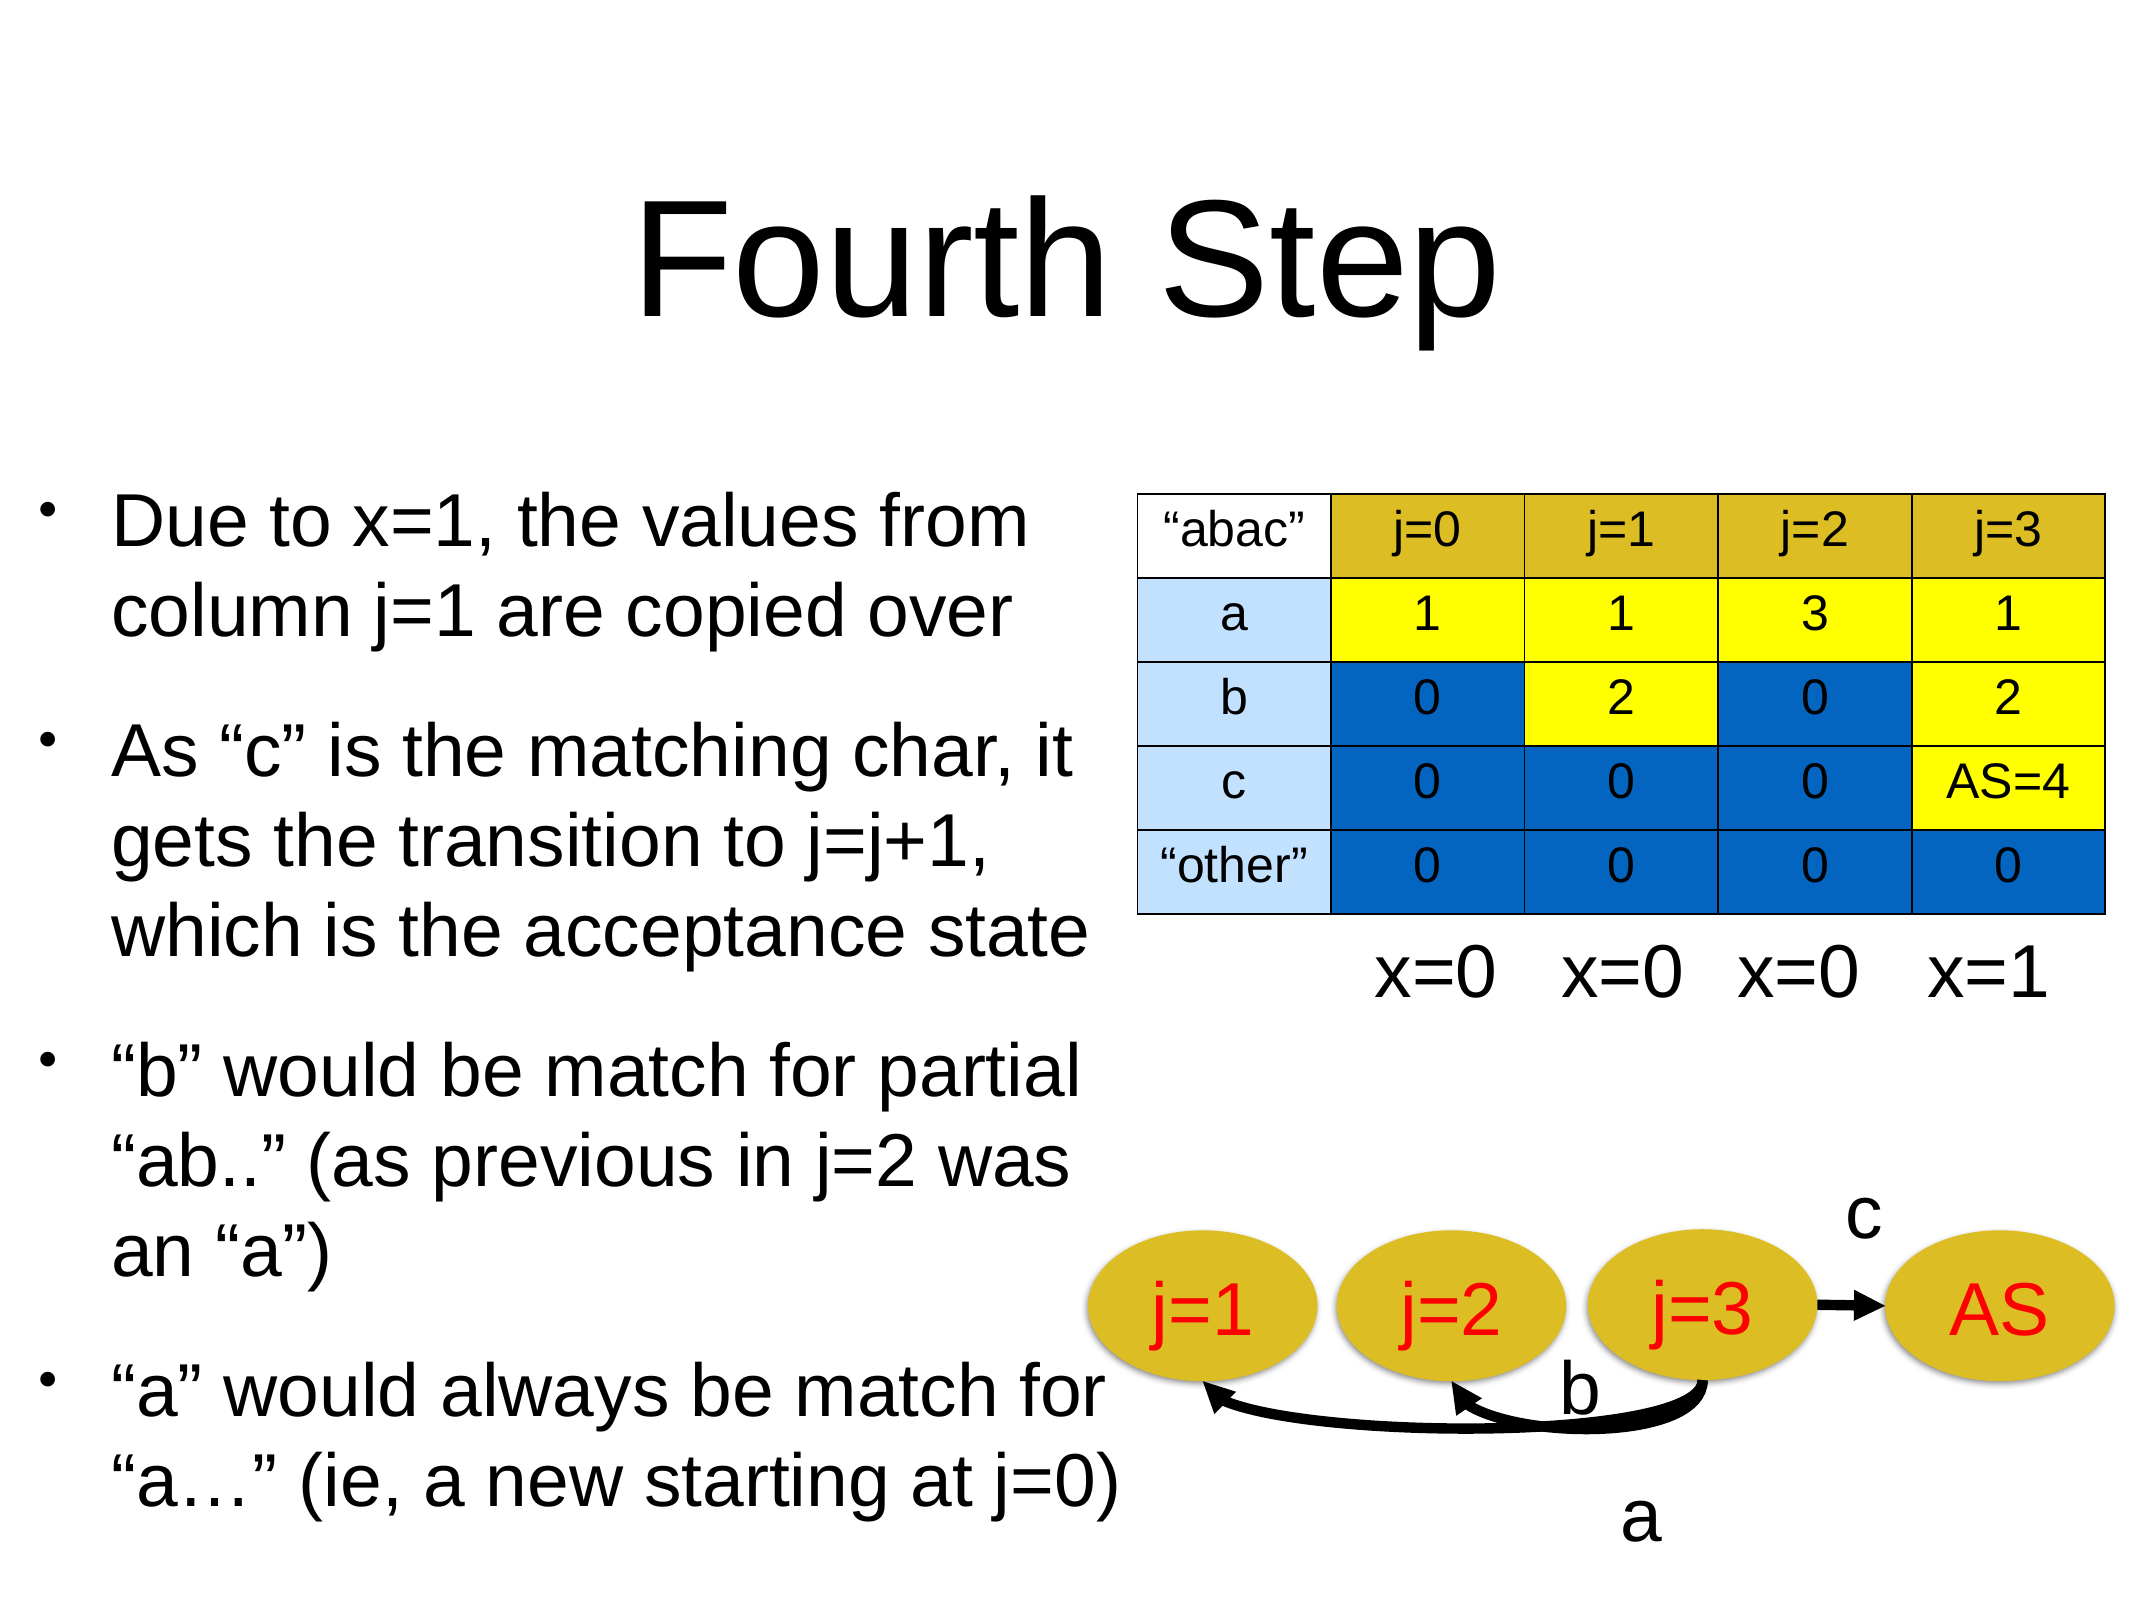

# Fourth Step
Due to x=1, the values from column j=1 are copied over
As “c” is the matching char, it gets the transition to j=j+1, which is the acceptance state
“b” would be match for partial “ab..” (as previous in j=2 was an “a”)
“a” would always be match for “a…” (ie, a new starting at j=0)
| “abac” | j=0 | j=1 | j=2 | j=3 |
| --- | --- | --- | --- | --- |
| a | 1 | 1 | 3 | 1 |
| b | 0 | 2 | 0 | 2 |
| c | 0 | 0 | 0 | AS=4 |
| “other” | 0 | 0 | 0 | 0 |
x=0
x=0
x=0
x=1
c
j=3
j=1
j=2
AS
b
a